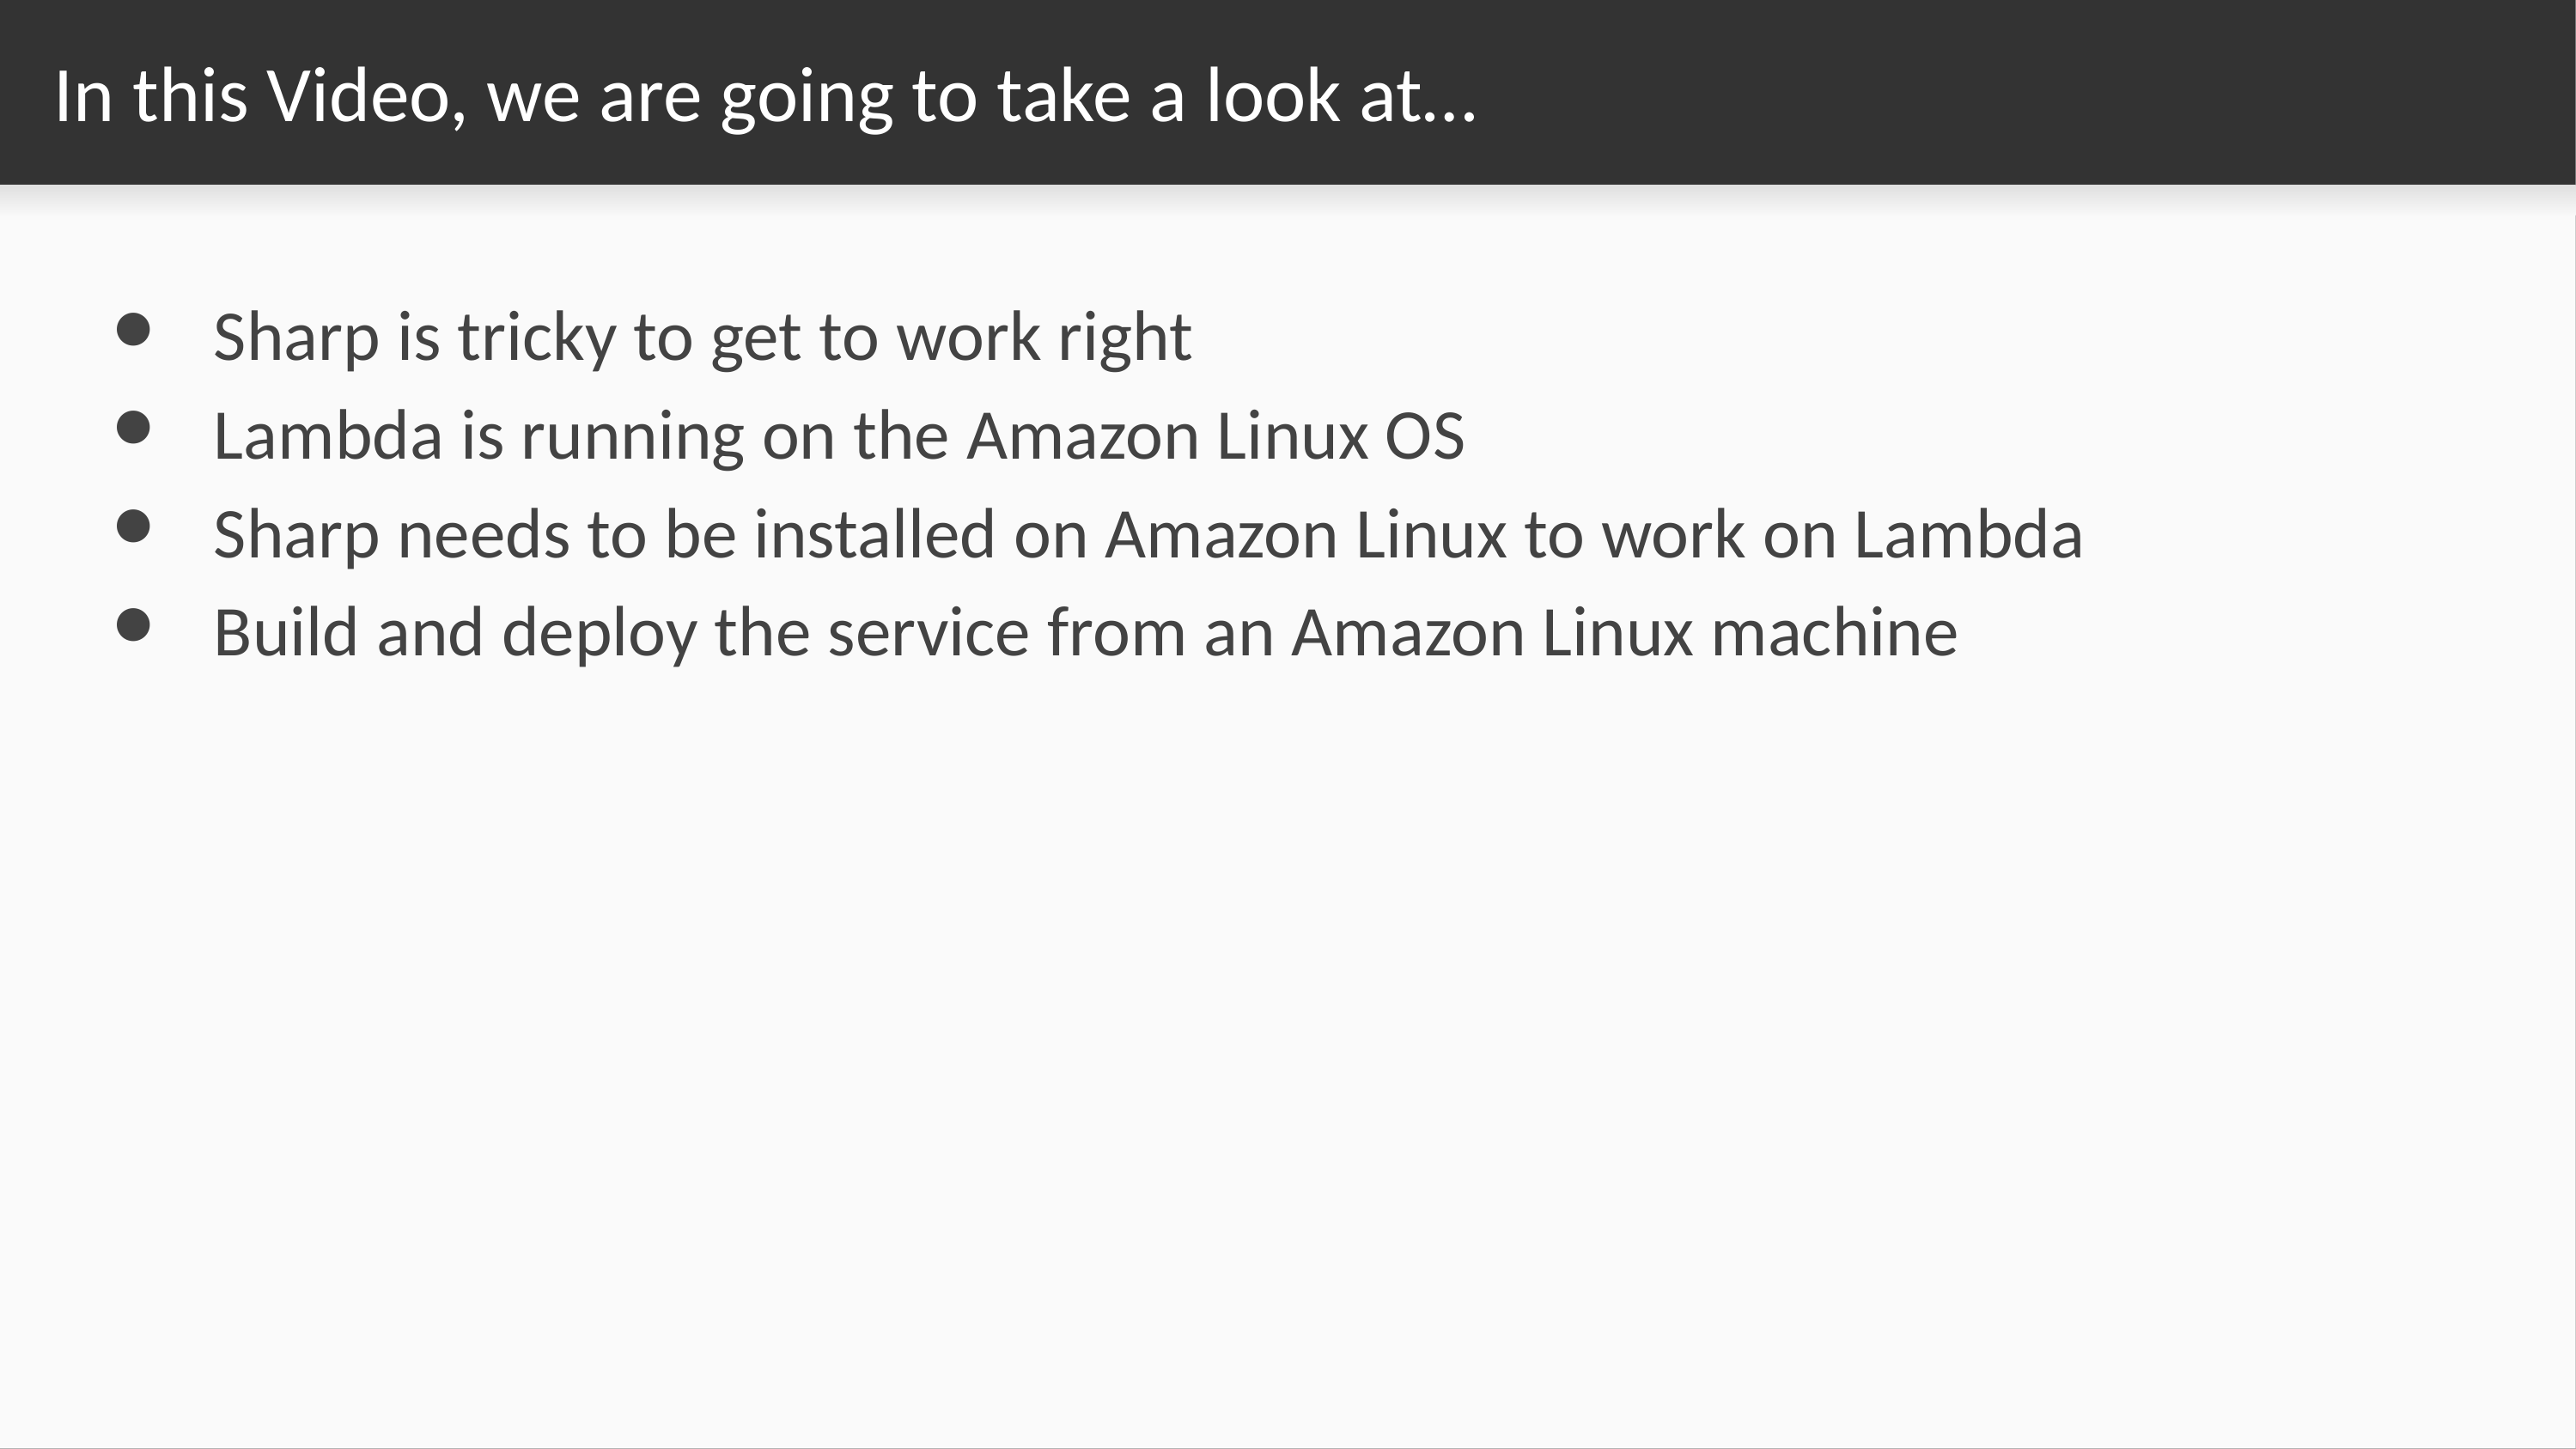

# In this Video, we are going to take a look at…
Sharp is tricky to get to work right
Lambda is running on the Amazon Linux OS
Sharp needs to be installed on Amazon Linux to work on Lambda
Build and deploy the service from an Amazon Linux machine